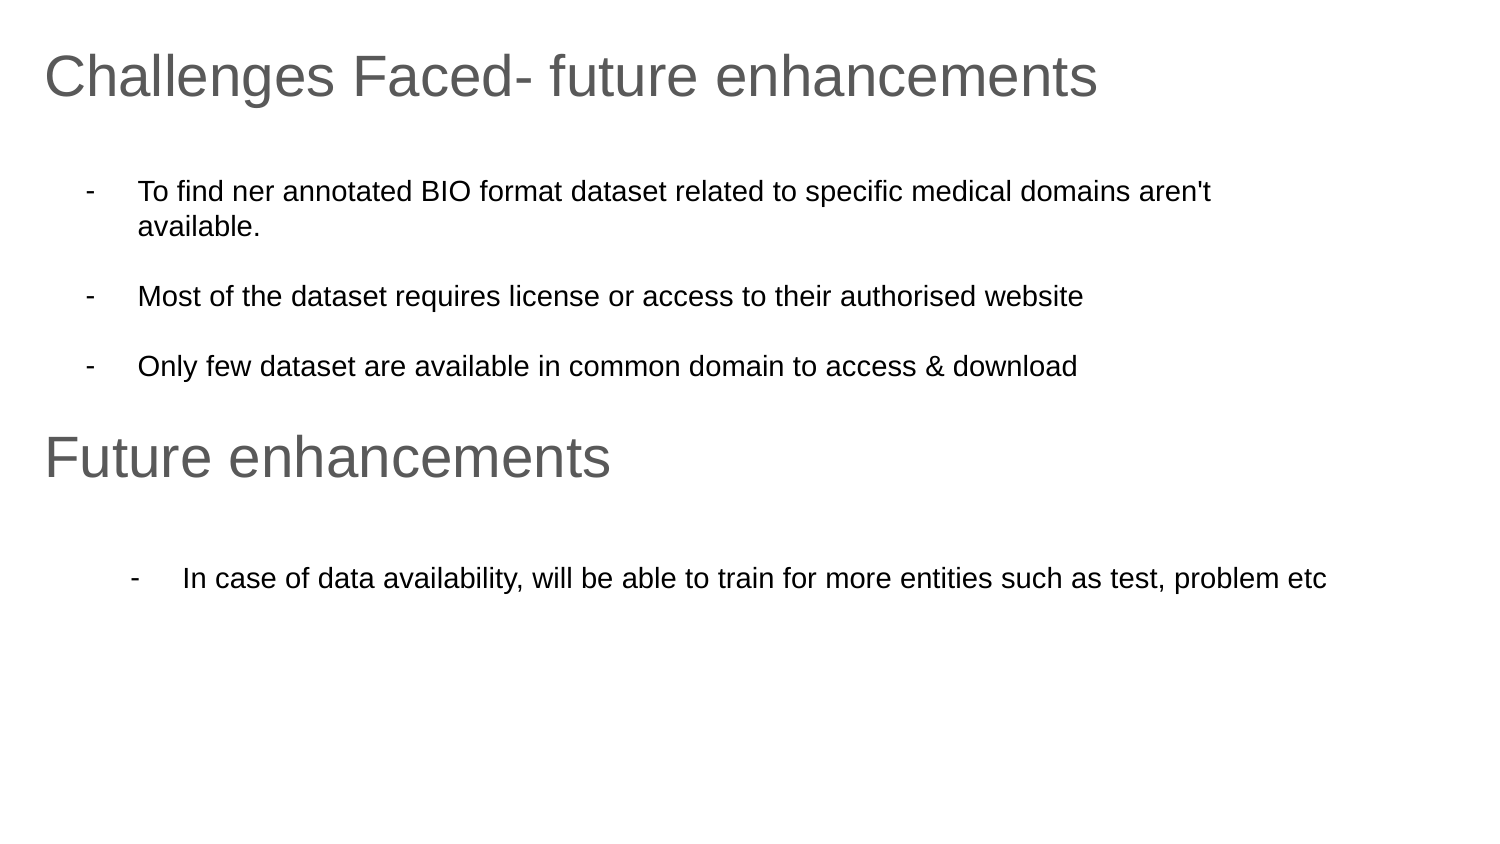

Challenges Faced- future enhancements
To find ner annotated BIO format dataset related to specific medical domains aren't available.

Most of the dataset requires license or access to their authorised website

Only few dataset are available in common domain to access & download
Future enhancements
In case of data availability, will be able to train for more entities such as test, problem etc